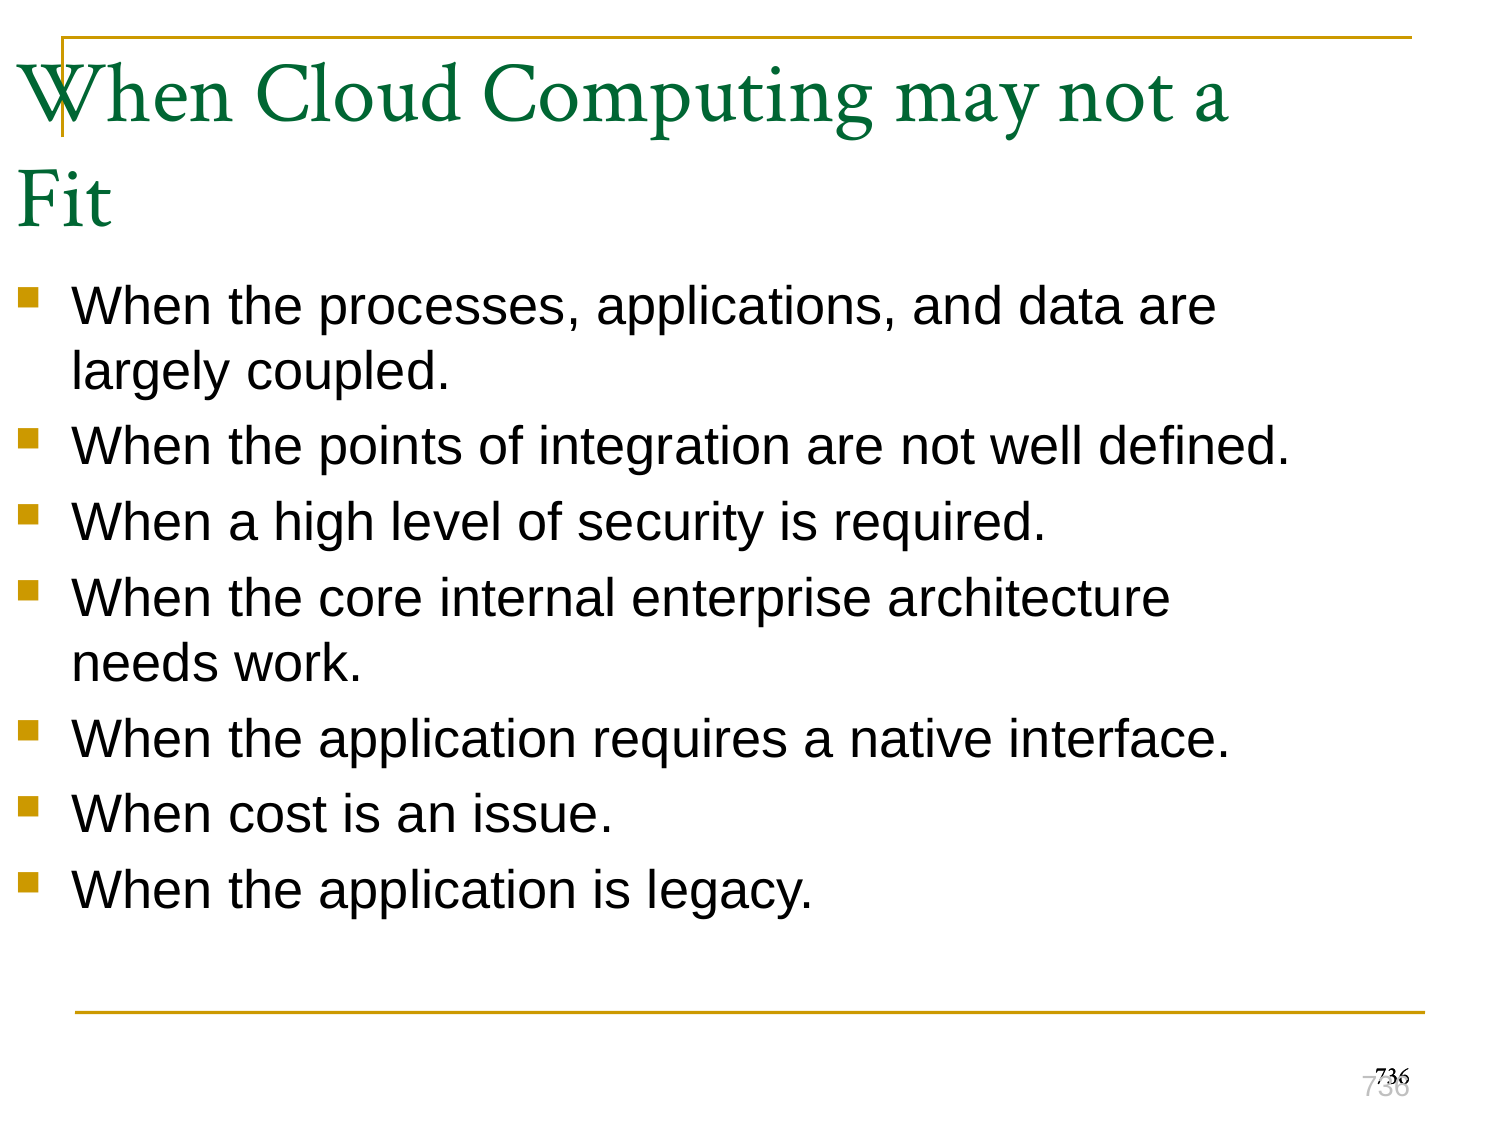

When Cloud Computing may not a Fit
When the processes, applications, and data are largely coupled.
When the points of integration are not well defined.
When a high level of security is required.
When the core internal enterprise architecture needs work.
When the application requires a native interface.
When cost is an issue.
When the application is legacy.

736
736

736